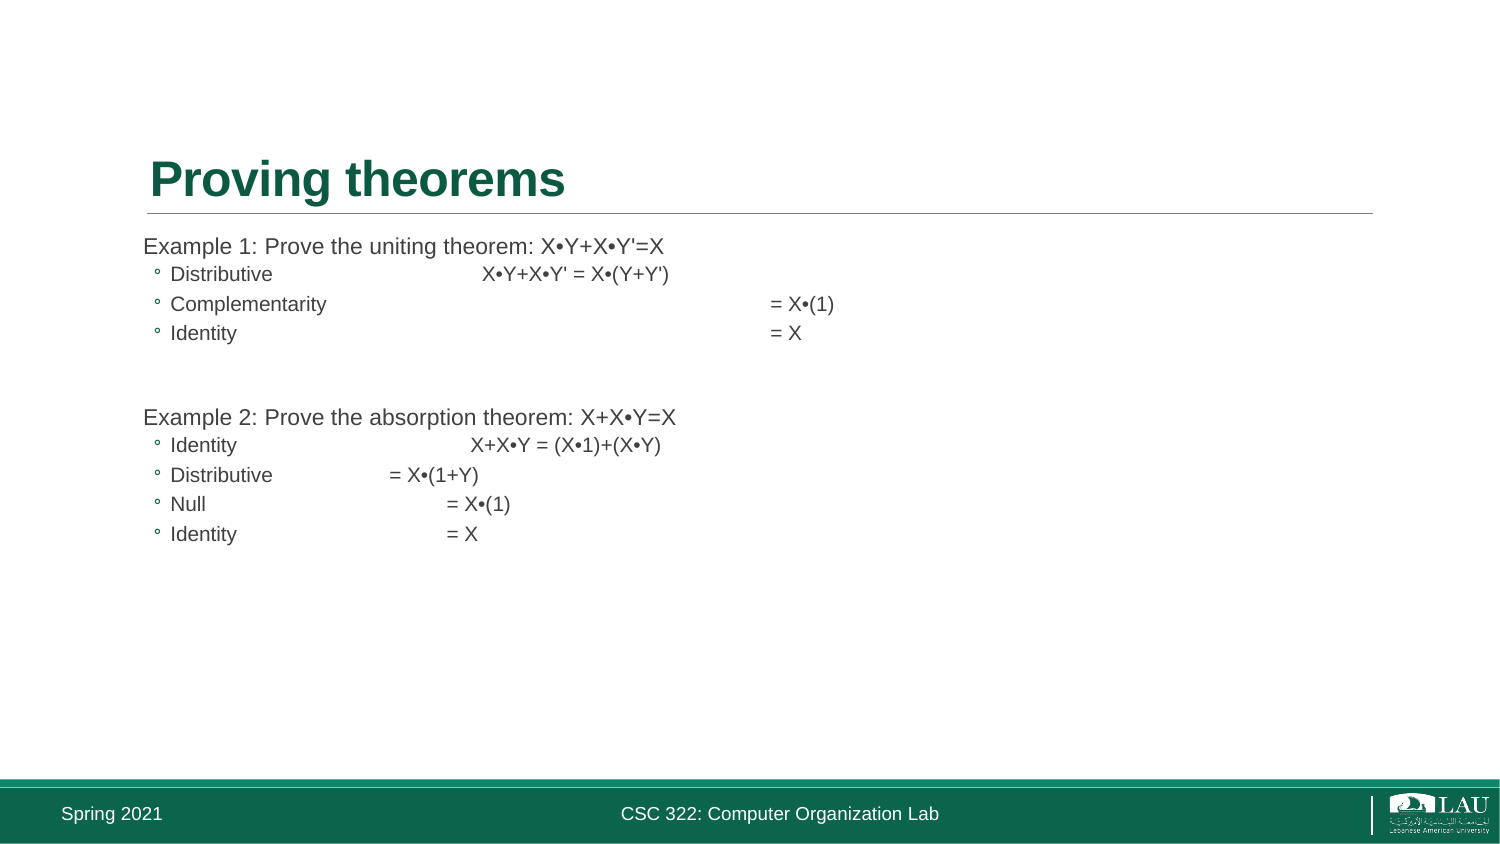

# Proving theorems
Example 1: Prove the uniting theorem: X•Y+X•Y'=X
Distributive		  X•Y+X•Y' = X•(Y+Y')
Complementarity			= X•(1)
Identity	               	 		= X

Example 2: Prove the absorption theorem: X+X•Y=X
Identity 	      	X+X•Y = (X•1)+(X•Y)
Distributive    	            = X•(1+Y)
Null 	                      = X•(1)
Identity 	                      = X
Spring 2021
CSC 322: Computer Organization Lab